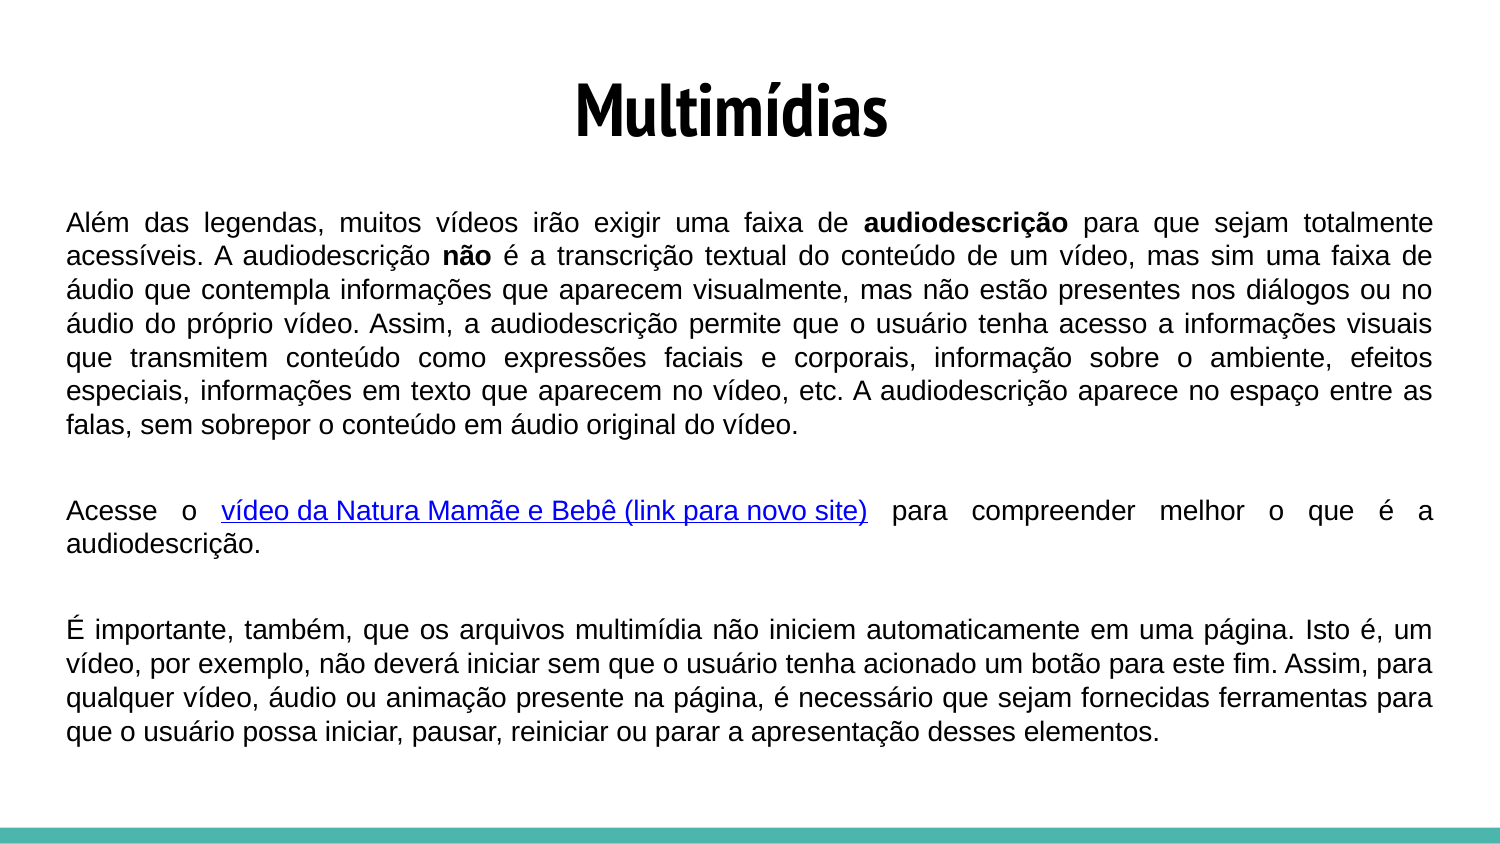

# Multimídias
Além das legendas, muitos vídeos irão exigir uma faixa de audiodescrição para que sejam totalmente acessíveis. A audiodescrição não é a transcrição textual do conteúdo de um vídeo, mas sim uma faixa de áudio que contempla informações que aparecem visualmente, mas não estão presentes nos diálogos ou no áudio do próprio vídeo. Assim, a audiodescrição permite que o usuário tenha acesso a informações visuais que transmitem conteúdo como expressões faciais e corporais, informação sobre o ambiente, efeitos especiais, informações em texto que aparecem no vídeo, etc. A audiodescrição aparece no espaço entre as falas, sem sobrepor o conteúdo em áudio original do vídeo.
Acesse o vídeo da Natura Mamãe e Bebê (link para novo site) para compreender melhor o que é a audiodescrição.
É importante, também, que os arquivos multimídia não iniciem automaticamente em uma página. Isto é, um vídeo, por exemplo, não deverá iniciar sem que o usuário tenha acionado um botão para este fim. Assim, para qualquer vídeo, áudio ou animação presente na página, é necessário que sejam fornecidas ferramentas para que o usuário possa iniciar, pausar, reiniciar ou parar a apresentação desses elementos.